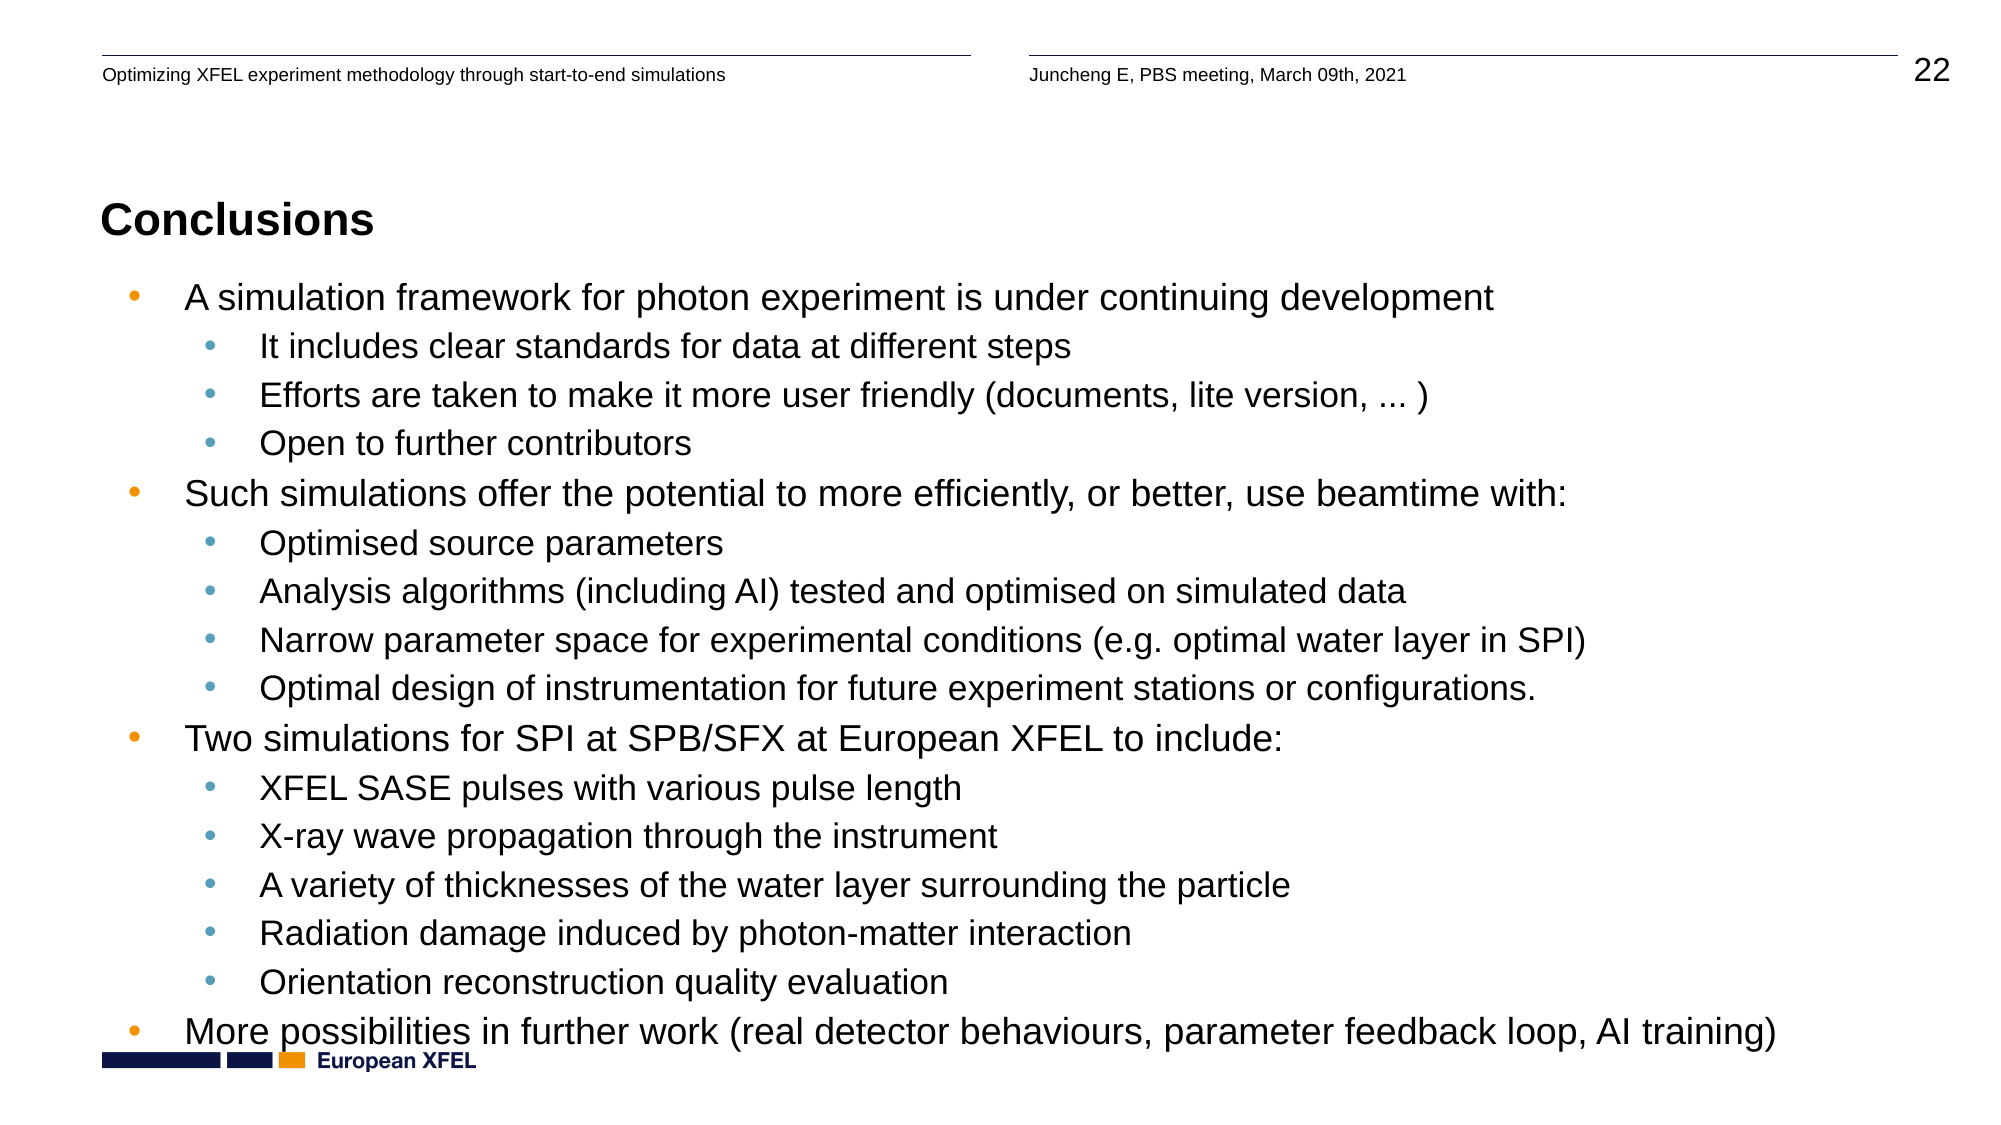

# Conclusions
A simulation framework for photon experiment is under continuing development
It includes clear standards for data at different steps
Efforts are taken to make it more user friendly (documents, lite version, ... )
Open to further contributors
Such simulations offer the potential to more efficiently, or better, use beamtime with:
Optimised source parameters
Analysis algorithms (including AI) tested and optimised on simulated data
Narrow parameter space for experimental conditions (e.g. optimal water layer in SPI)
Optimal design of instrumentation for future experiment stations or configurations.
Two simulations for SPI at SPB/SFX at European XFEL to include:
XFEL SASE pulses with various pulse length
X-ray wave propagation through the instrument
A variety of thicknesses of the water layer surrounding the particle
Radiation damage induced by photon-matter interaction
Orientation reconstruction quality evaluation
More possibilities in further work (real detector behaviours, parameter feedback loop, AI training)